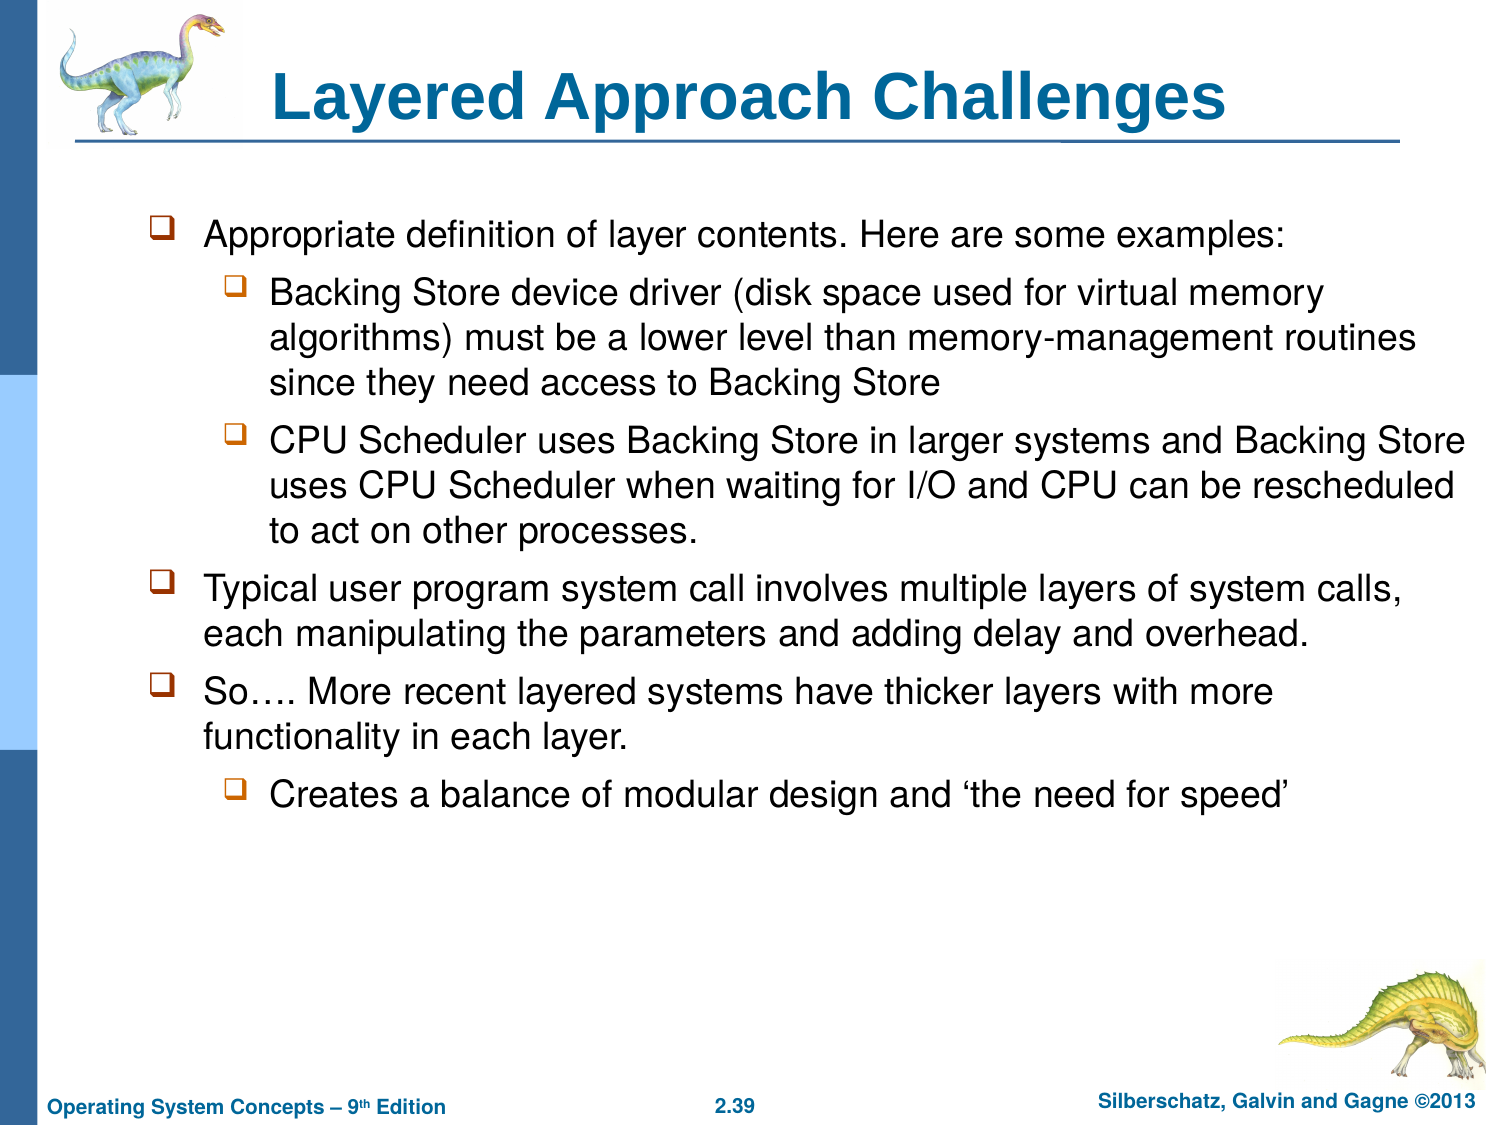

# Layered Approach Challenges
Appropriate definition of layer contents. Here are some examples:
Backing Store device driver (disk space used for virtual memory algorithms) must be a lower level than memory-management routines since they need access to Backing Store
CPU Scheduler uses Backing Store in larger systems and Backing Store uses CPU Scheduler when waiting for I/O and CPU can be rescheduled to act on other processes.
Typical user program system call involves multiple layers of system calls, each manipulating the parameters and adding delay and overhead.
So…. More recent layered systems have thicker layers with more functionality in each layer.
Creates a balance of modular design and ‘the need for speed’